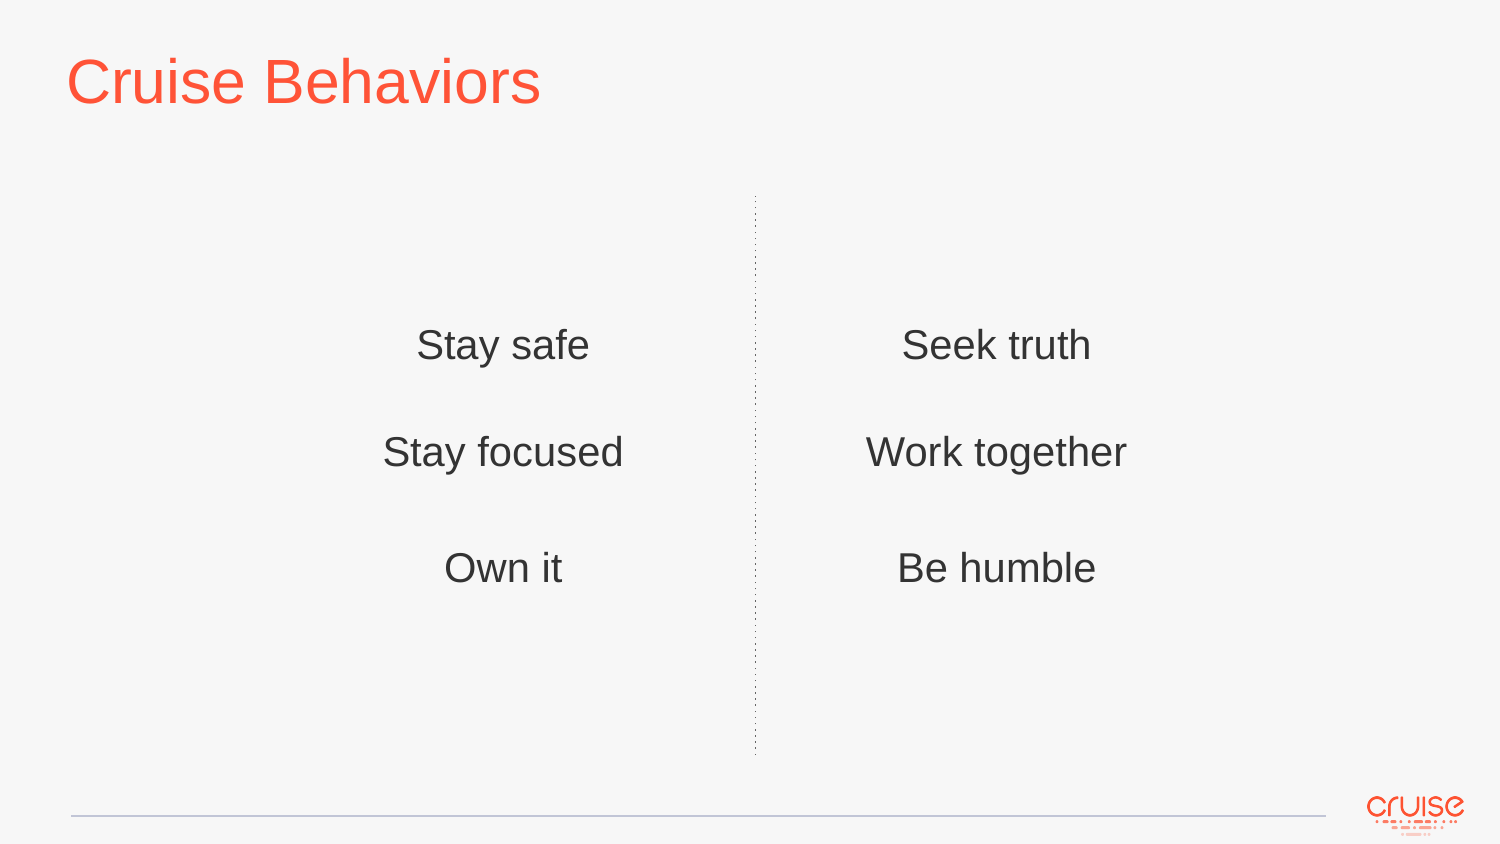

Cruise Behaviors

Stay safe
Stay focused
Own it
Seek truth
Work together
Be humble